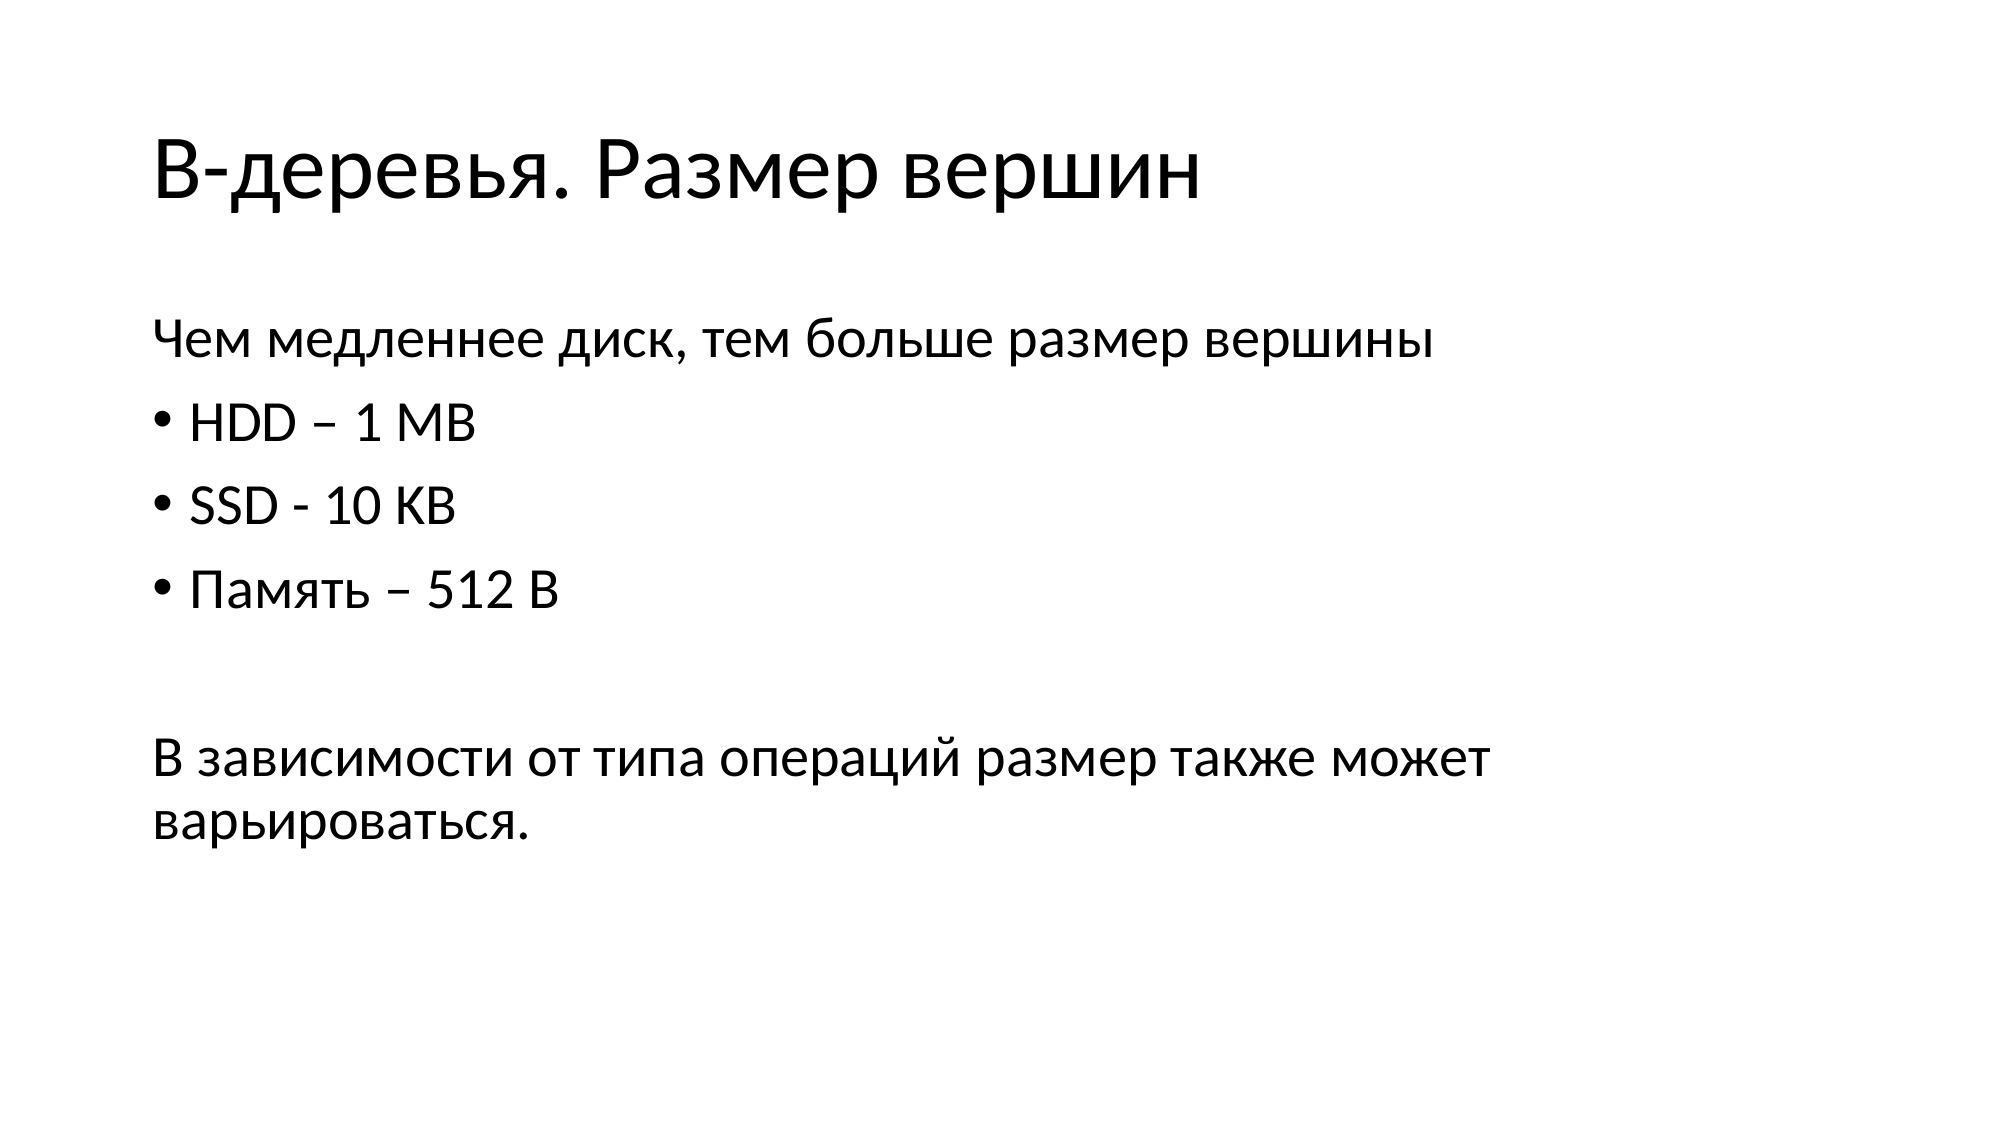

# B-деревья. Размер вершин
Чем медленнее диск, тем больше размер вершины
HDD – 1 MB
SSD - 10 KB
Память – 512 B

В зависимости от типа операций размер также может варьироваться.